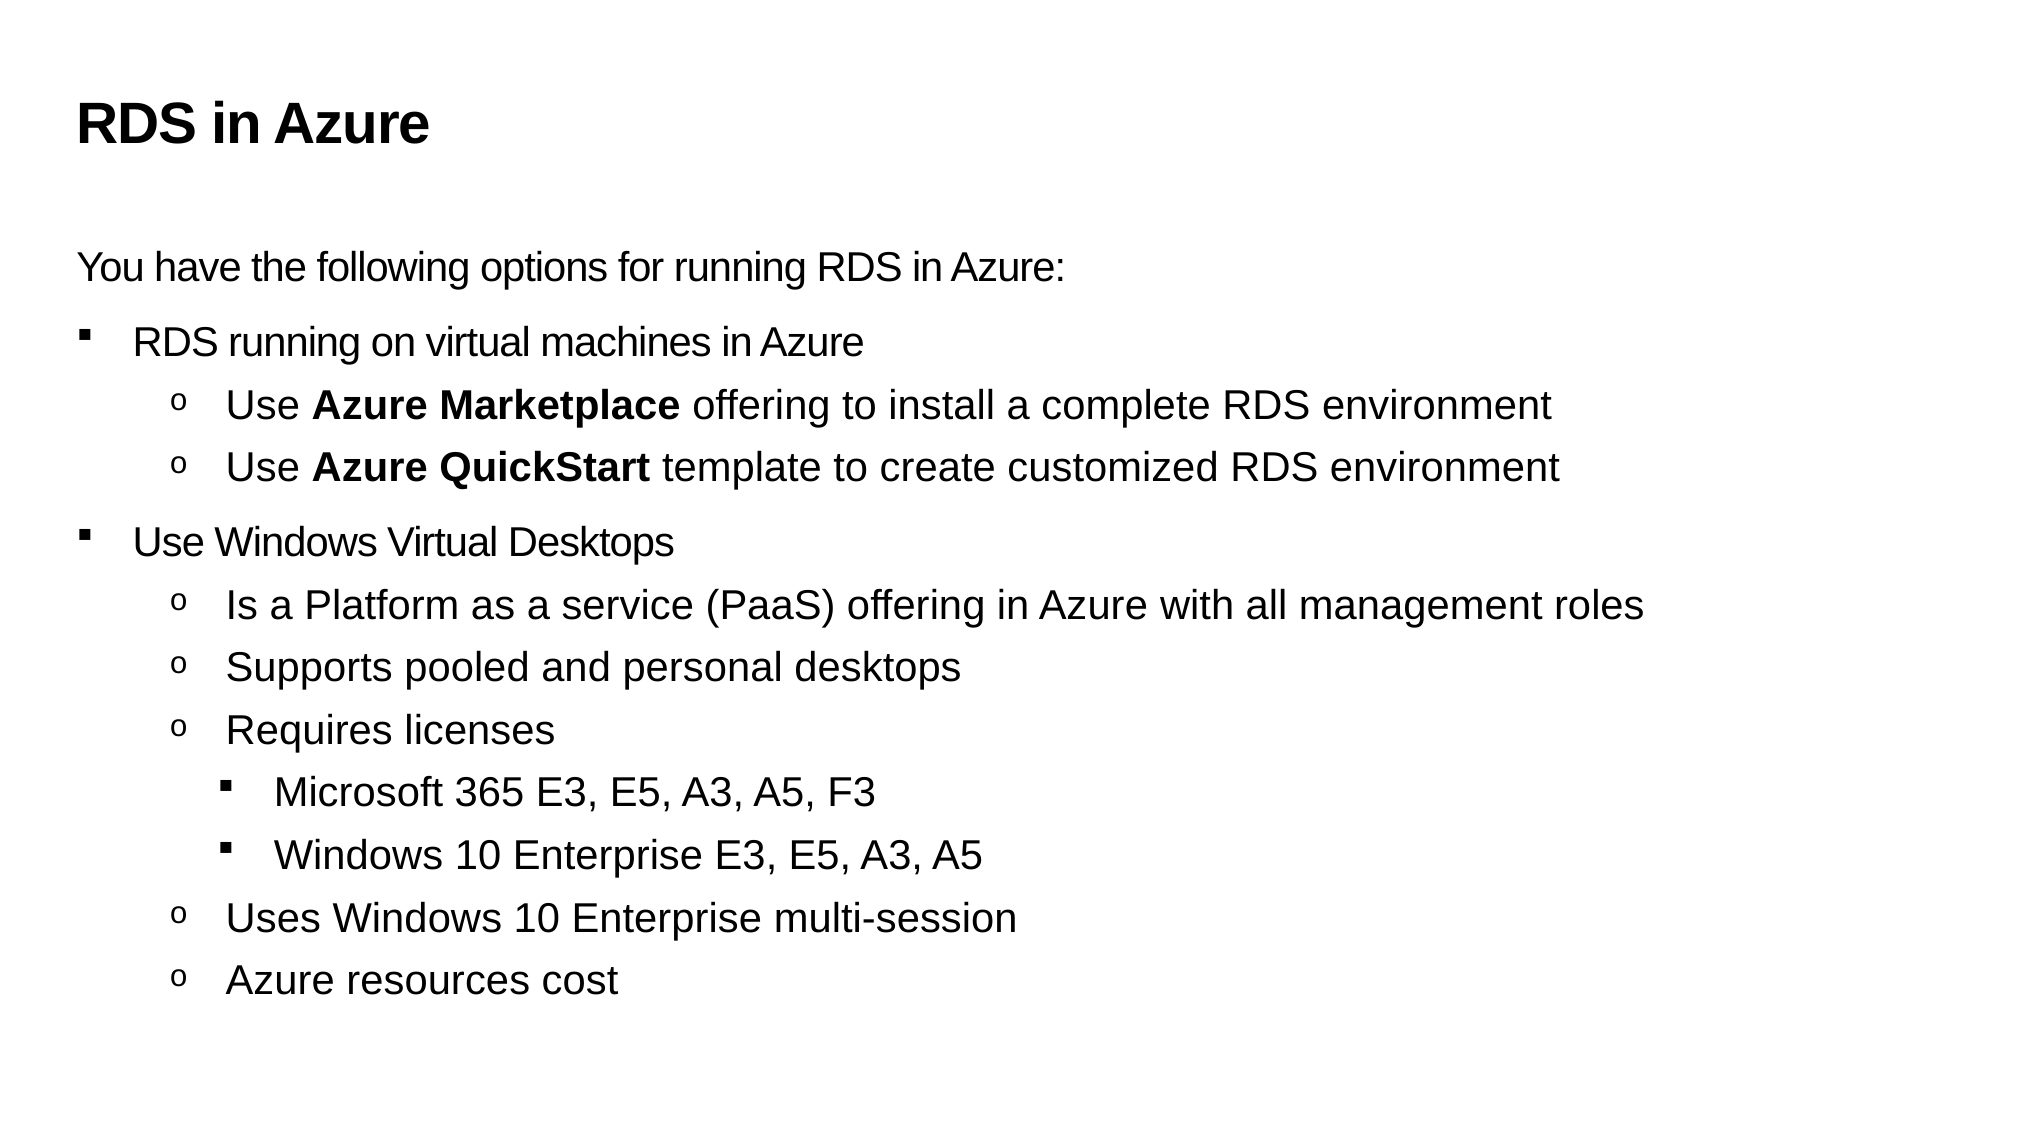

# RDS in Azure
You have the following options for running RDS in Azure:
RDS running on virtual machines in Azure
Use Azure Marketplace offering to install a complete RDS environment
Use Azure QuickStart template to create customized RDS environment
Use Windows Virtual Desktops
Is a Platform as a service (PaaS) offering in Azure with all management roles
Supports pooled and personal desktops
Requires licenses
Microsoft 365 E3, E5, A3, A5, F3
Windows 10 Enterprise E3, E5, A3, A5
Uses Windows 10 Enterprise multi-session
Azure resources cost